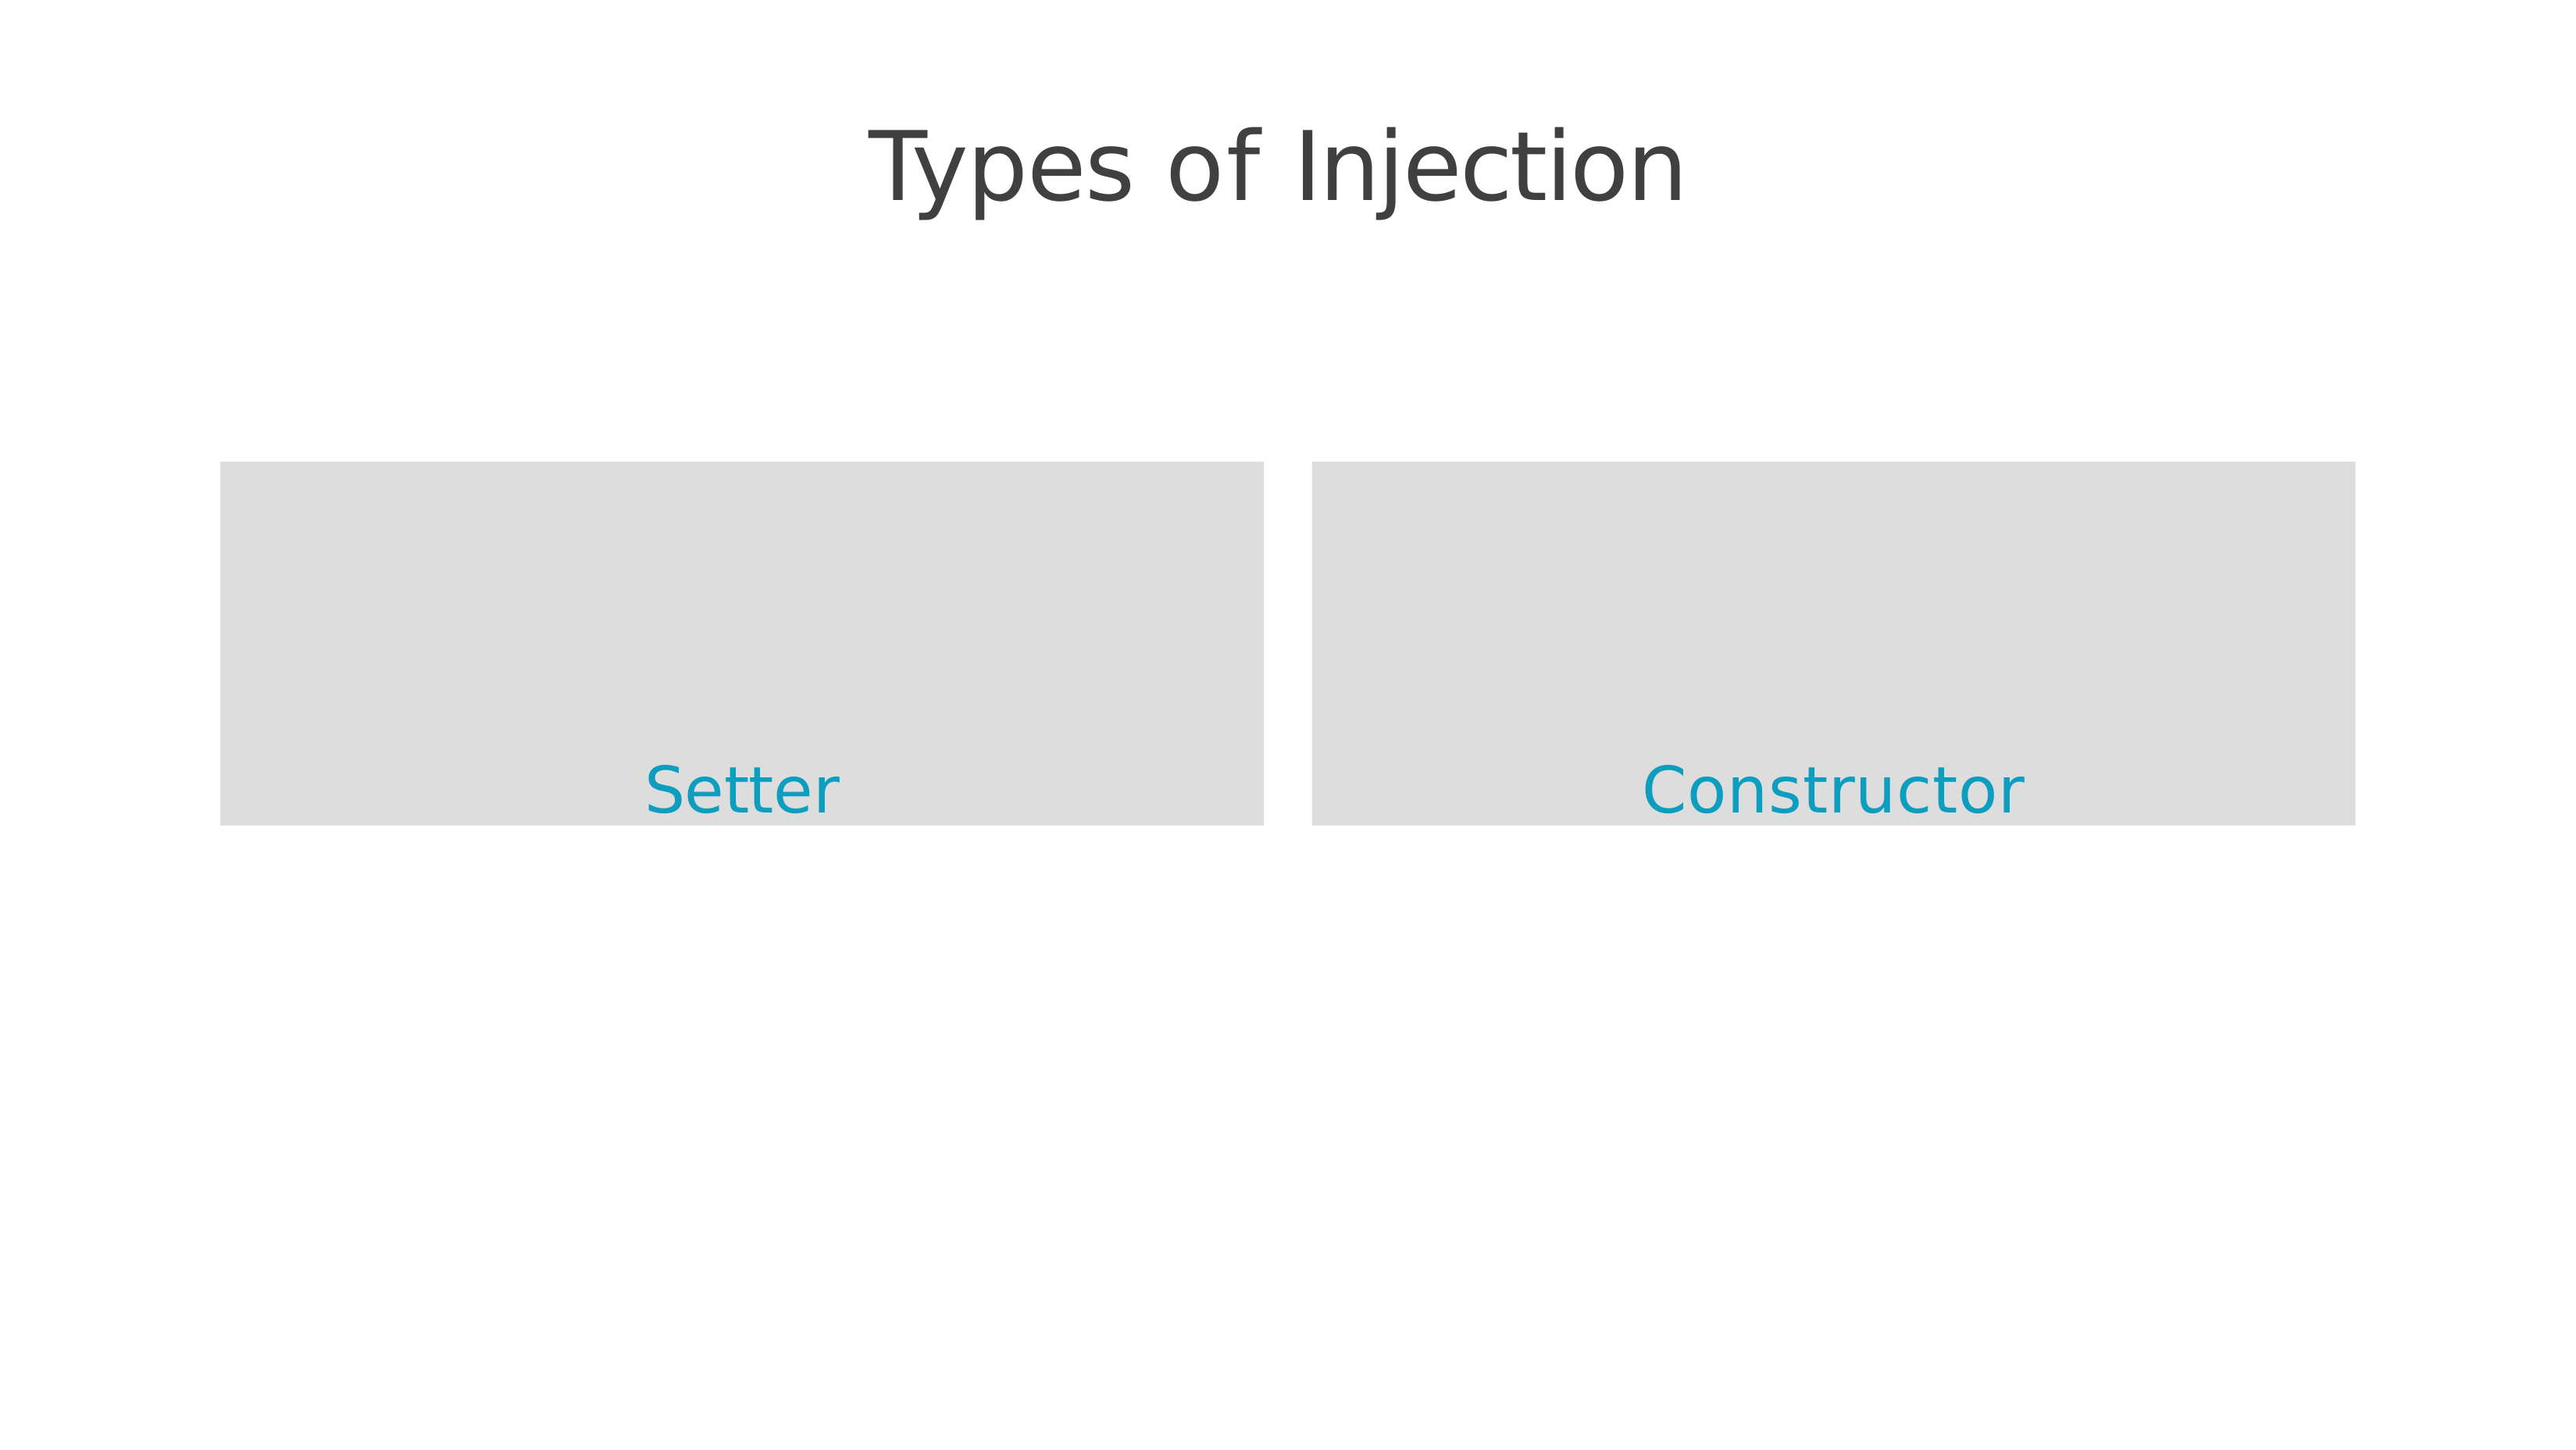

# Types of Injection

Setter

Constructor
3